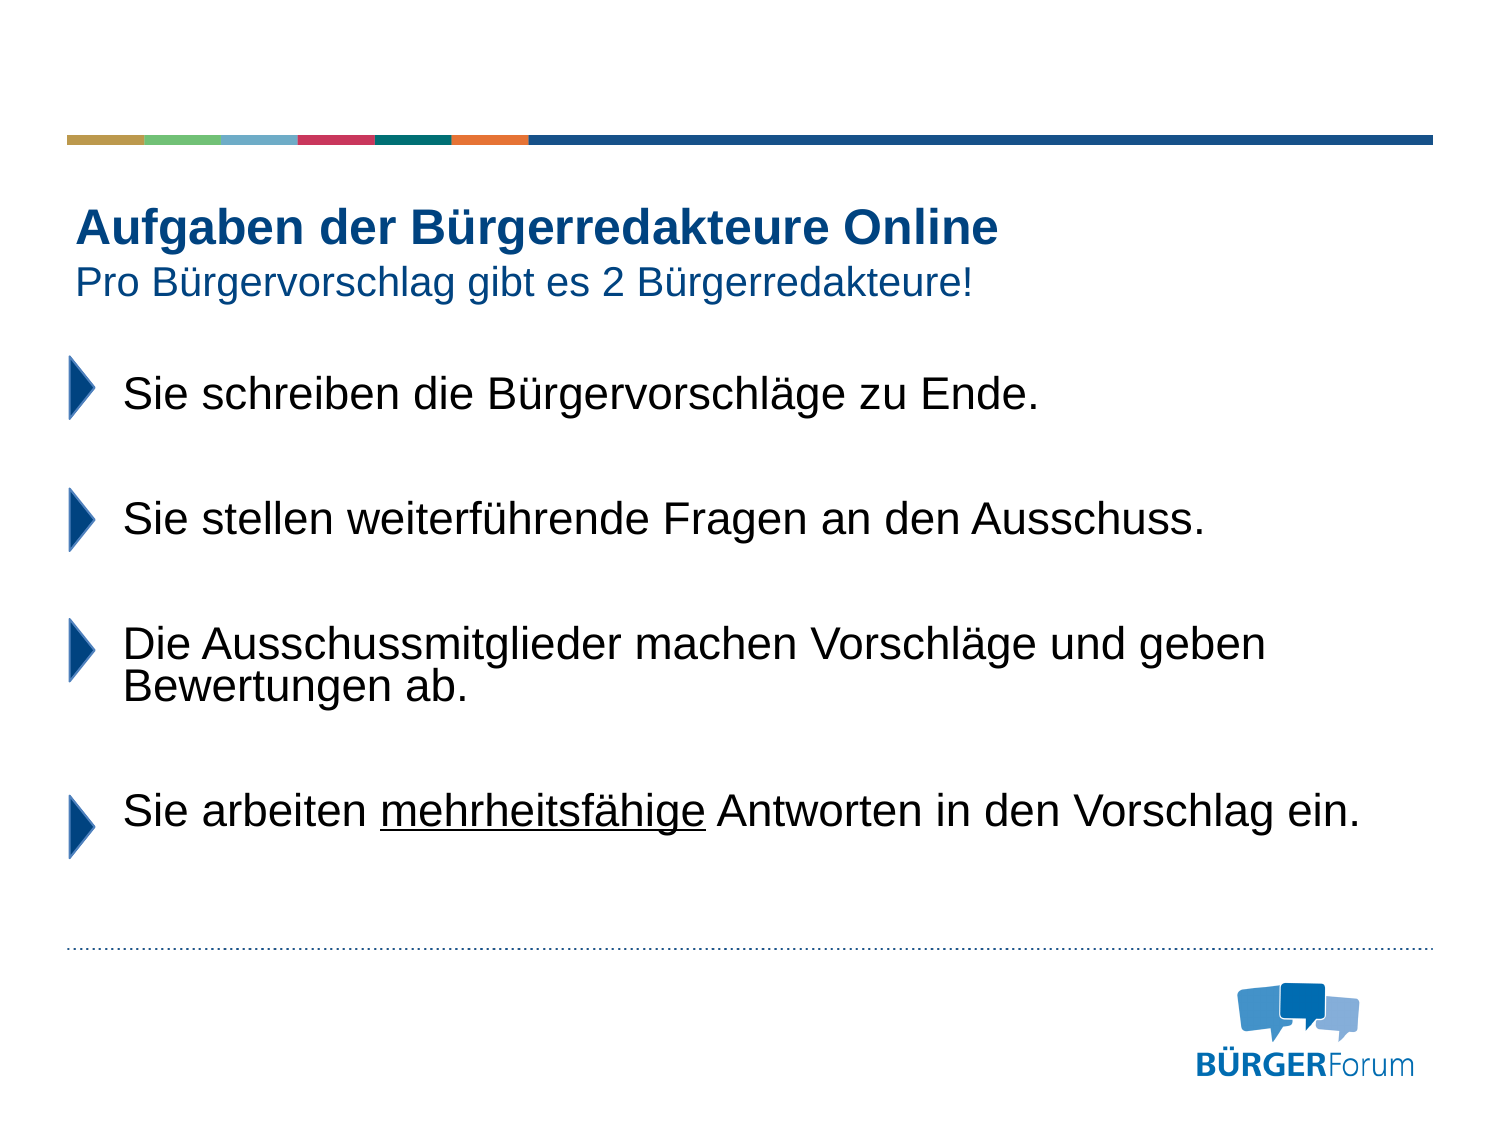

# Aufgaben der Bürgerredakteure Online Pro Bürgervorschlag gibt es 2 Bürgerredakteure!

Sie schreiben die Bürgervorschläge zu Ende.

Sie stellen weiterführende Fragen an den Ausschuss.

Die Ausschussmitglieder machen Vorschläge und geben Bewertungen ab.

Sie arbeiten mehrheitsfähige Antworten in den Vorschlag ein.